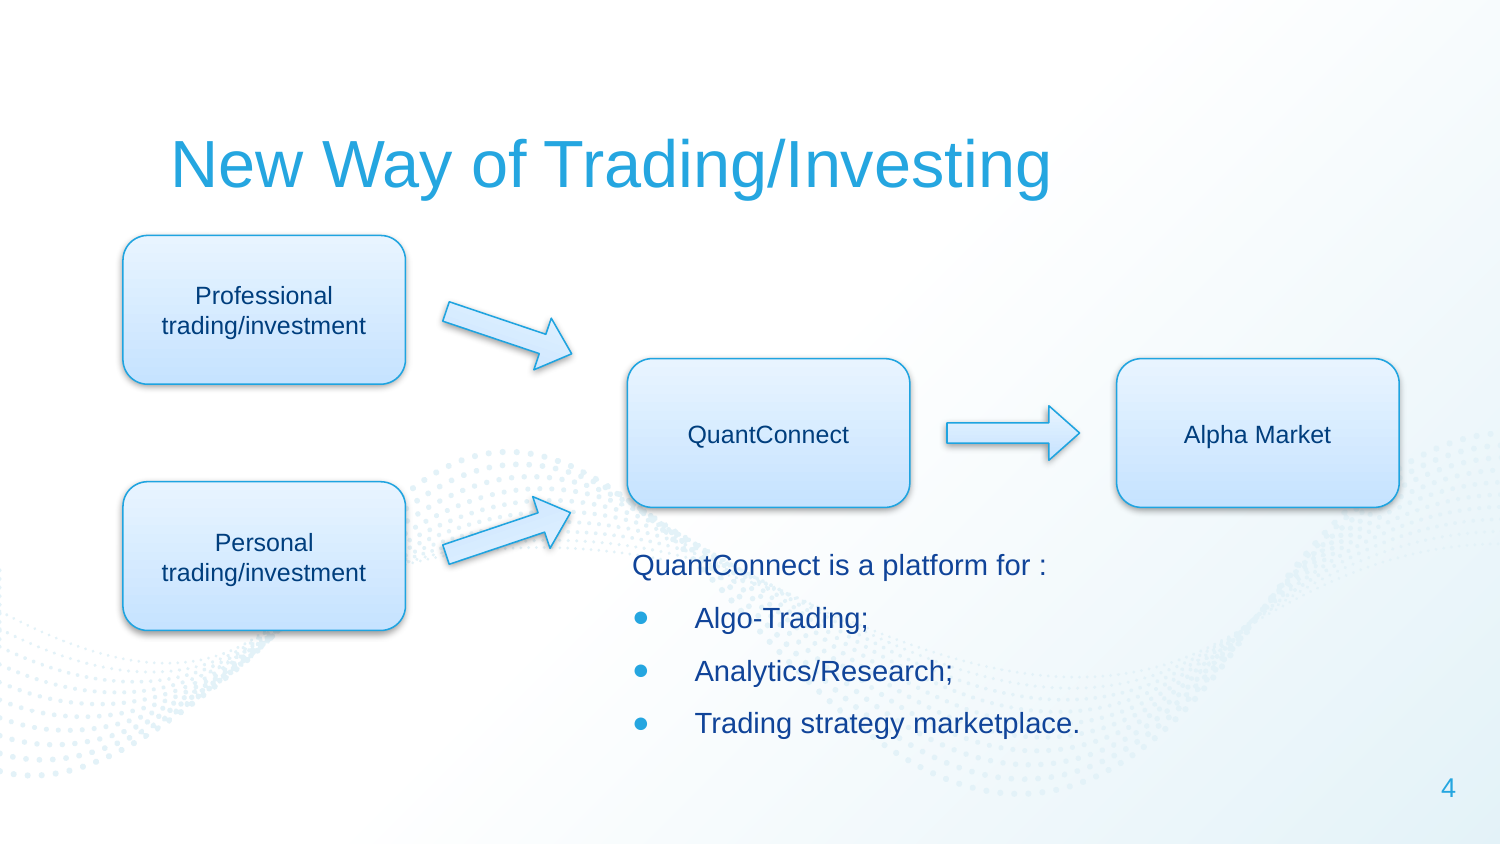

# New Way of Trading/Investing
Professional trading/investment

QuantConnect
Alpha Market

Personal trading/investment

QuantConnect is a platform for :
Algo-Trading;
Analytics/Research;
Trading strategy marketplace.
4